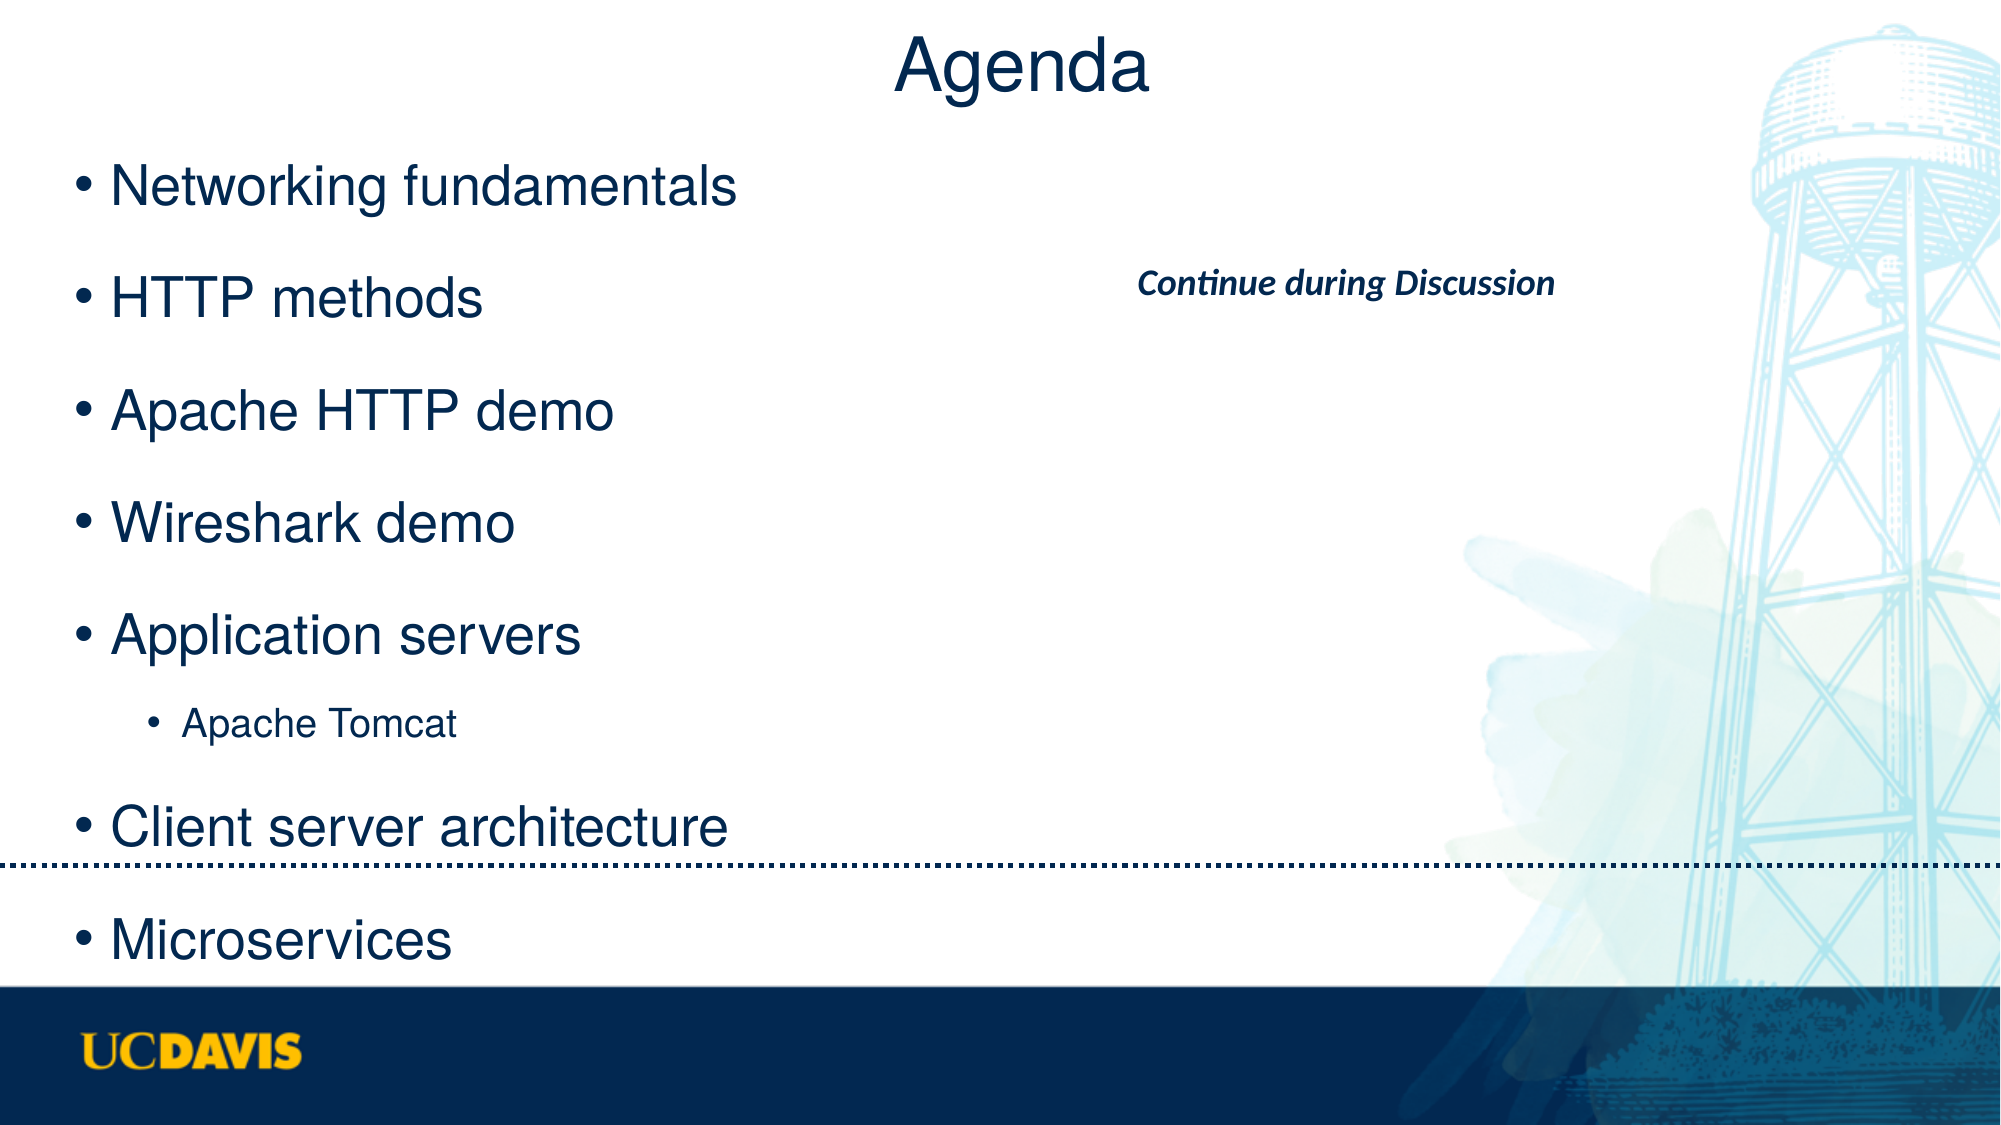

# Agenda
Networking fundamentals
HTTP methods
Apache HTTP demo
Wireshark demo
Application servers
Apache Tomcat
Client server architecture
Microservices
Continue during Discussion